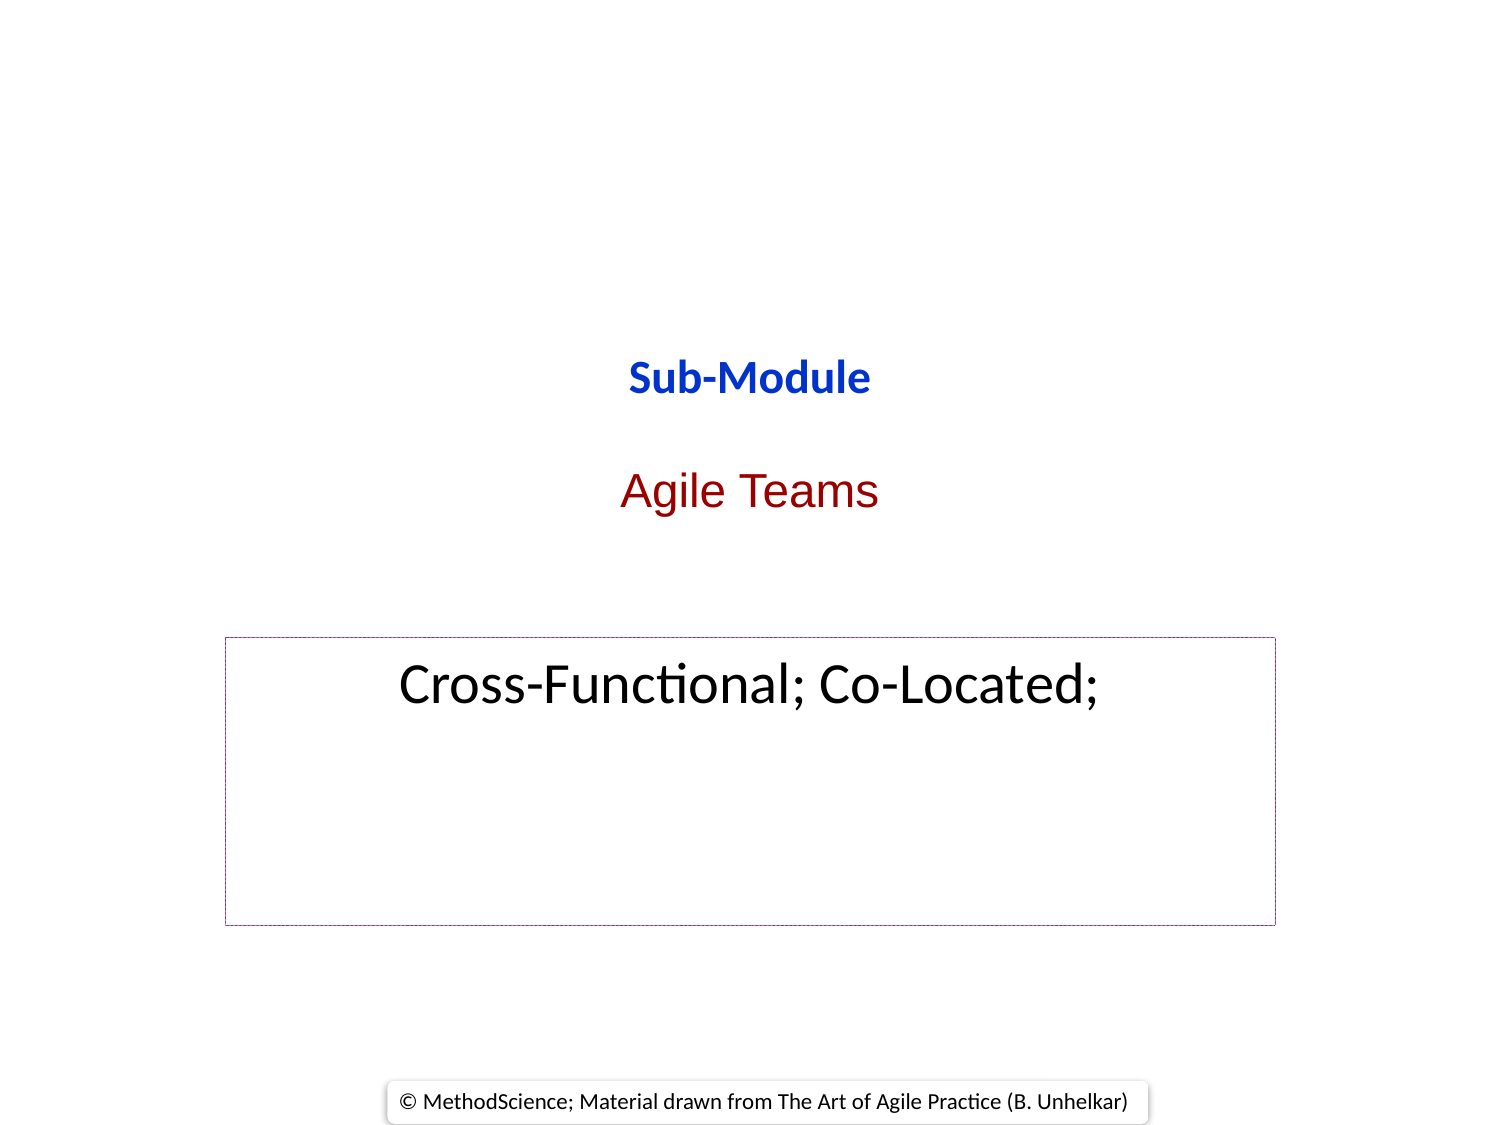

# Sub-Module Agile Teams
Cross-Functional; Co-Located;
© MethodScience; Material drawn from The Art of Agile Practice (B. Unhelkar)